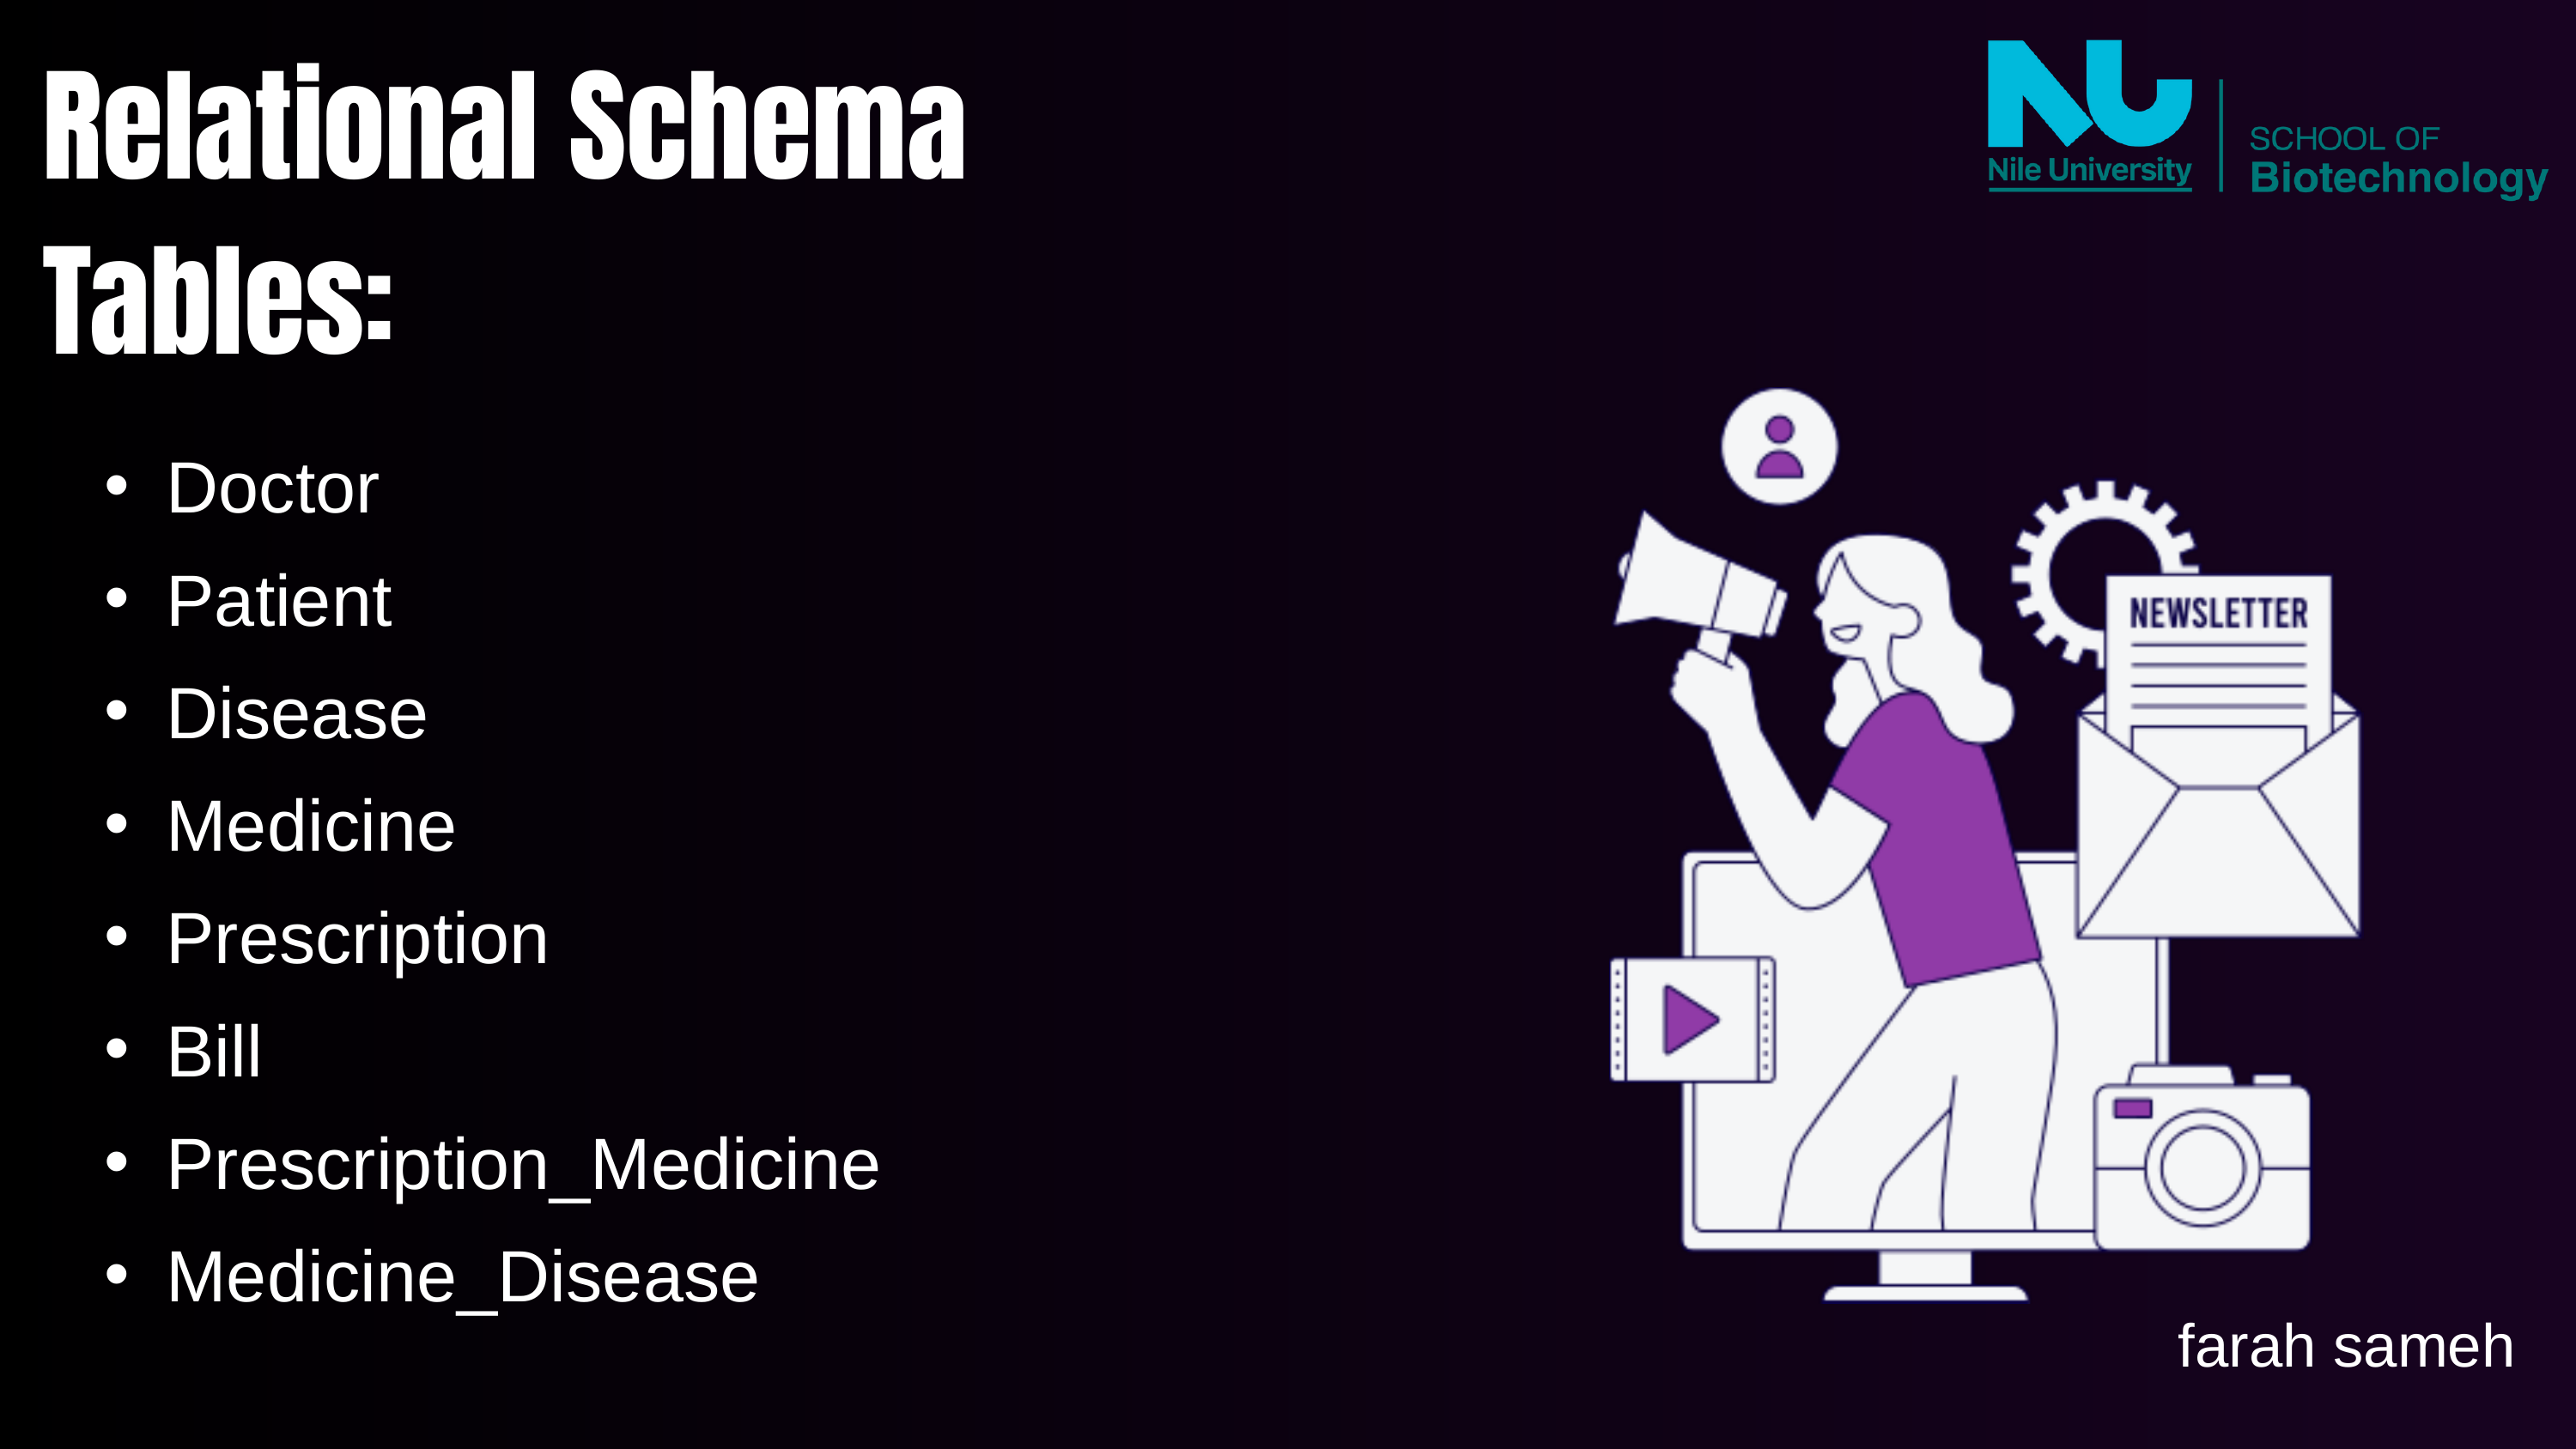

Relational Schema
Tables:

Doctor
Patient
Disease
Medicine
Prescription
Bill
Prescription_Medicine
Medicine_Disease

farah sameh